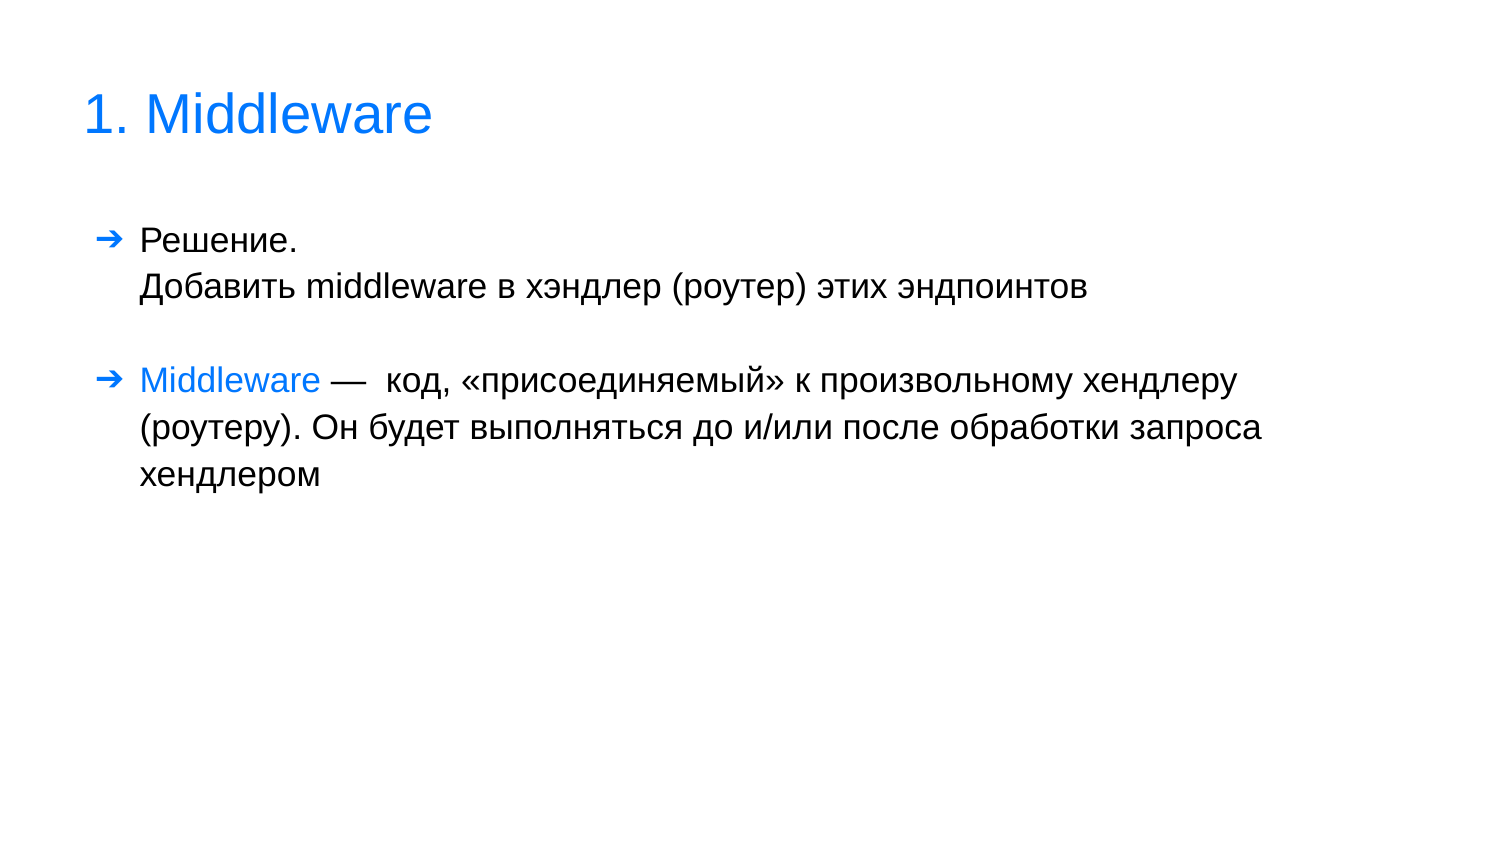

1. Middleware

Решение.
Добавить middleware в хэндлер (роутер) этих эндпоинтов

Middleware —  код, «присоединяемый» к произвольному хендлеру (роутеру). Он будет выполняться до и/или после обработки запроса хендлером